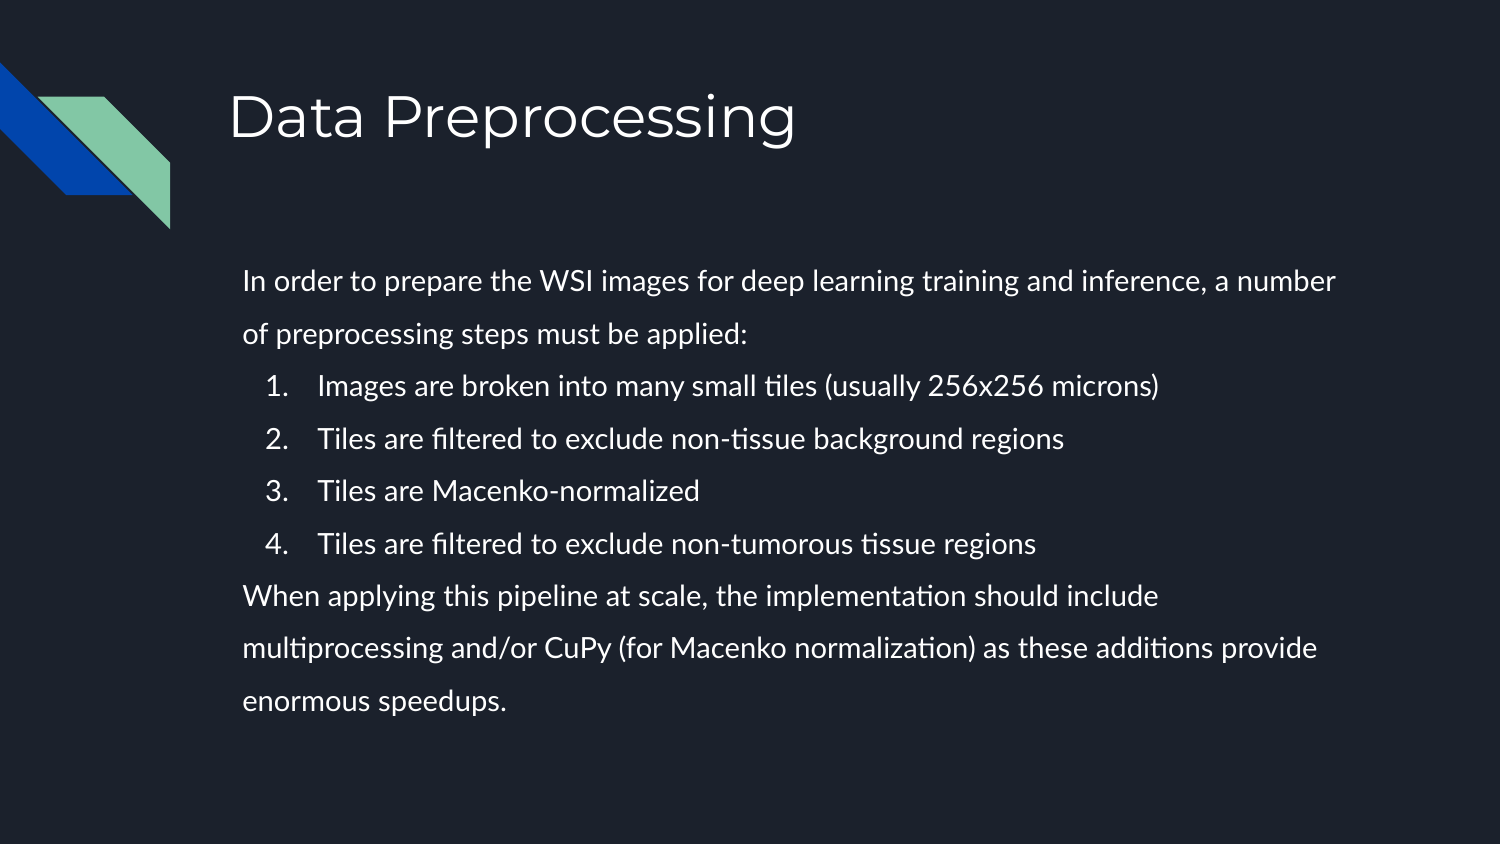

# Data Preprocessing
In order to prepare the WSI images for deep learning training and inference, a number of preprocessing steps must be applied:
Images are broken into many small tiles (usually 256x256 microns)
Tiles are filtered to exclude non-tissue background regions
Tiles are Macenko-normalized
Tiles are filtered to exclude non-tumorous tissue regions
When applying this pipeline at scale, the implementation should include multiprocessing and/or CuPy (for Macenko normalization) as these additions provide enormous speedups.